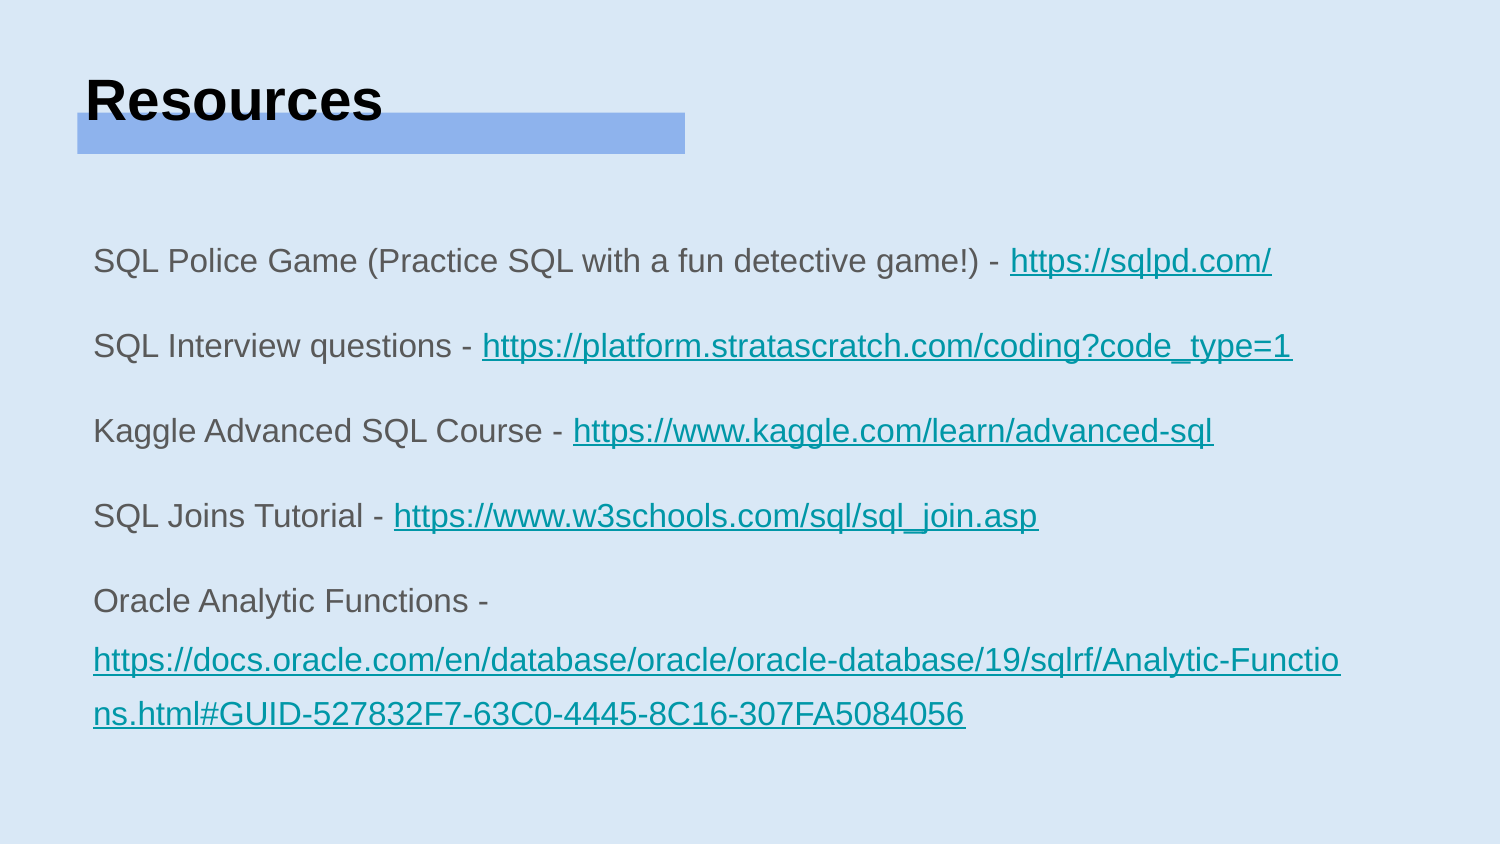

# Resources

SQL Police Game (Practice SQL with a fun detective game!) - https://sqlpd.com/
SQL Interview questions - https://platform.stratascratch.com/coding?code_type=1
Kaggle Advanced SQL Course - https://www.kaggle.com/learn/advanced-sql
SQL Joins Tutorial - https://www.w3schools.com/sql/sql_join.asp
Oracle Analytic Functions - https://docs.oracle.com/en/database/oracle/oracle-database/19/sqlrf/Analytic-Functions.html#GUID-527832F7-63C0-4445-8C16-307FA5084056